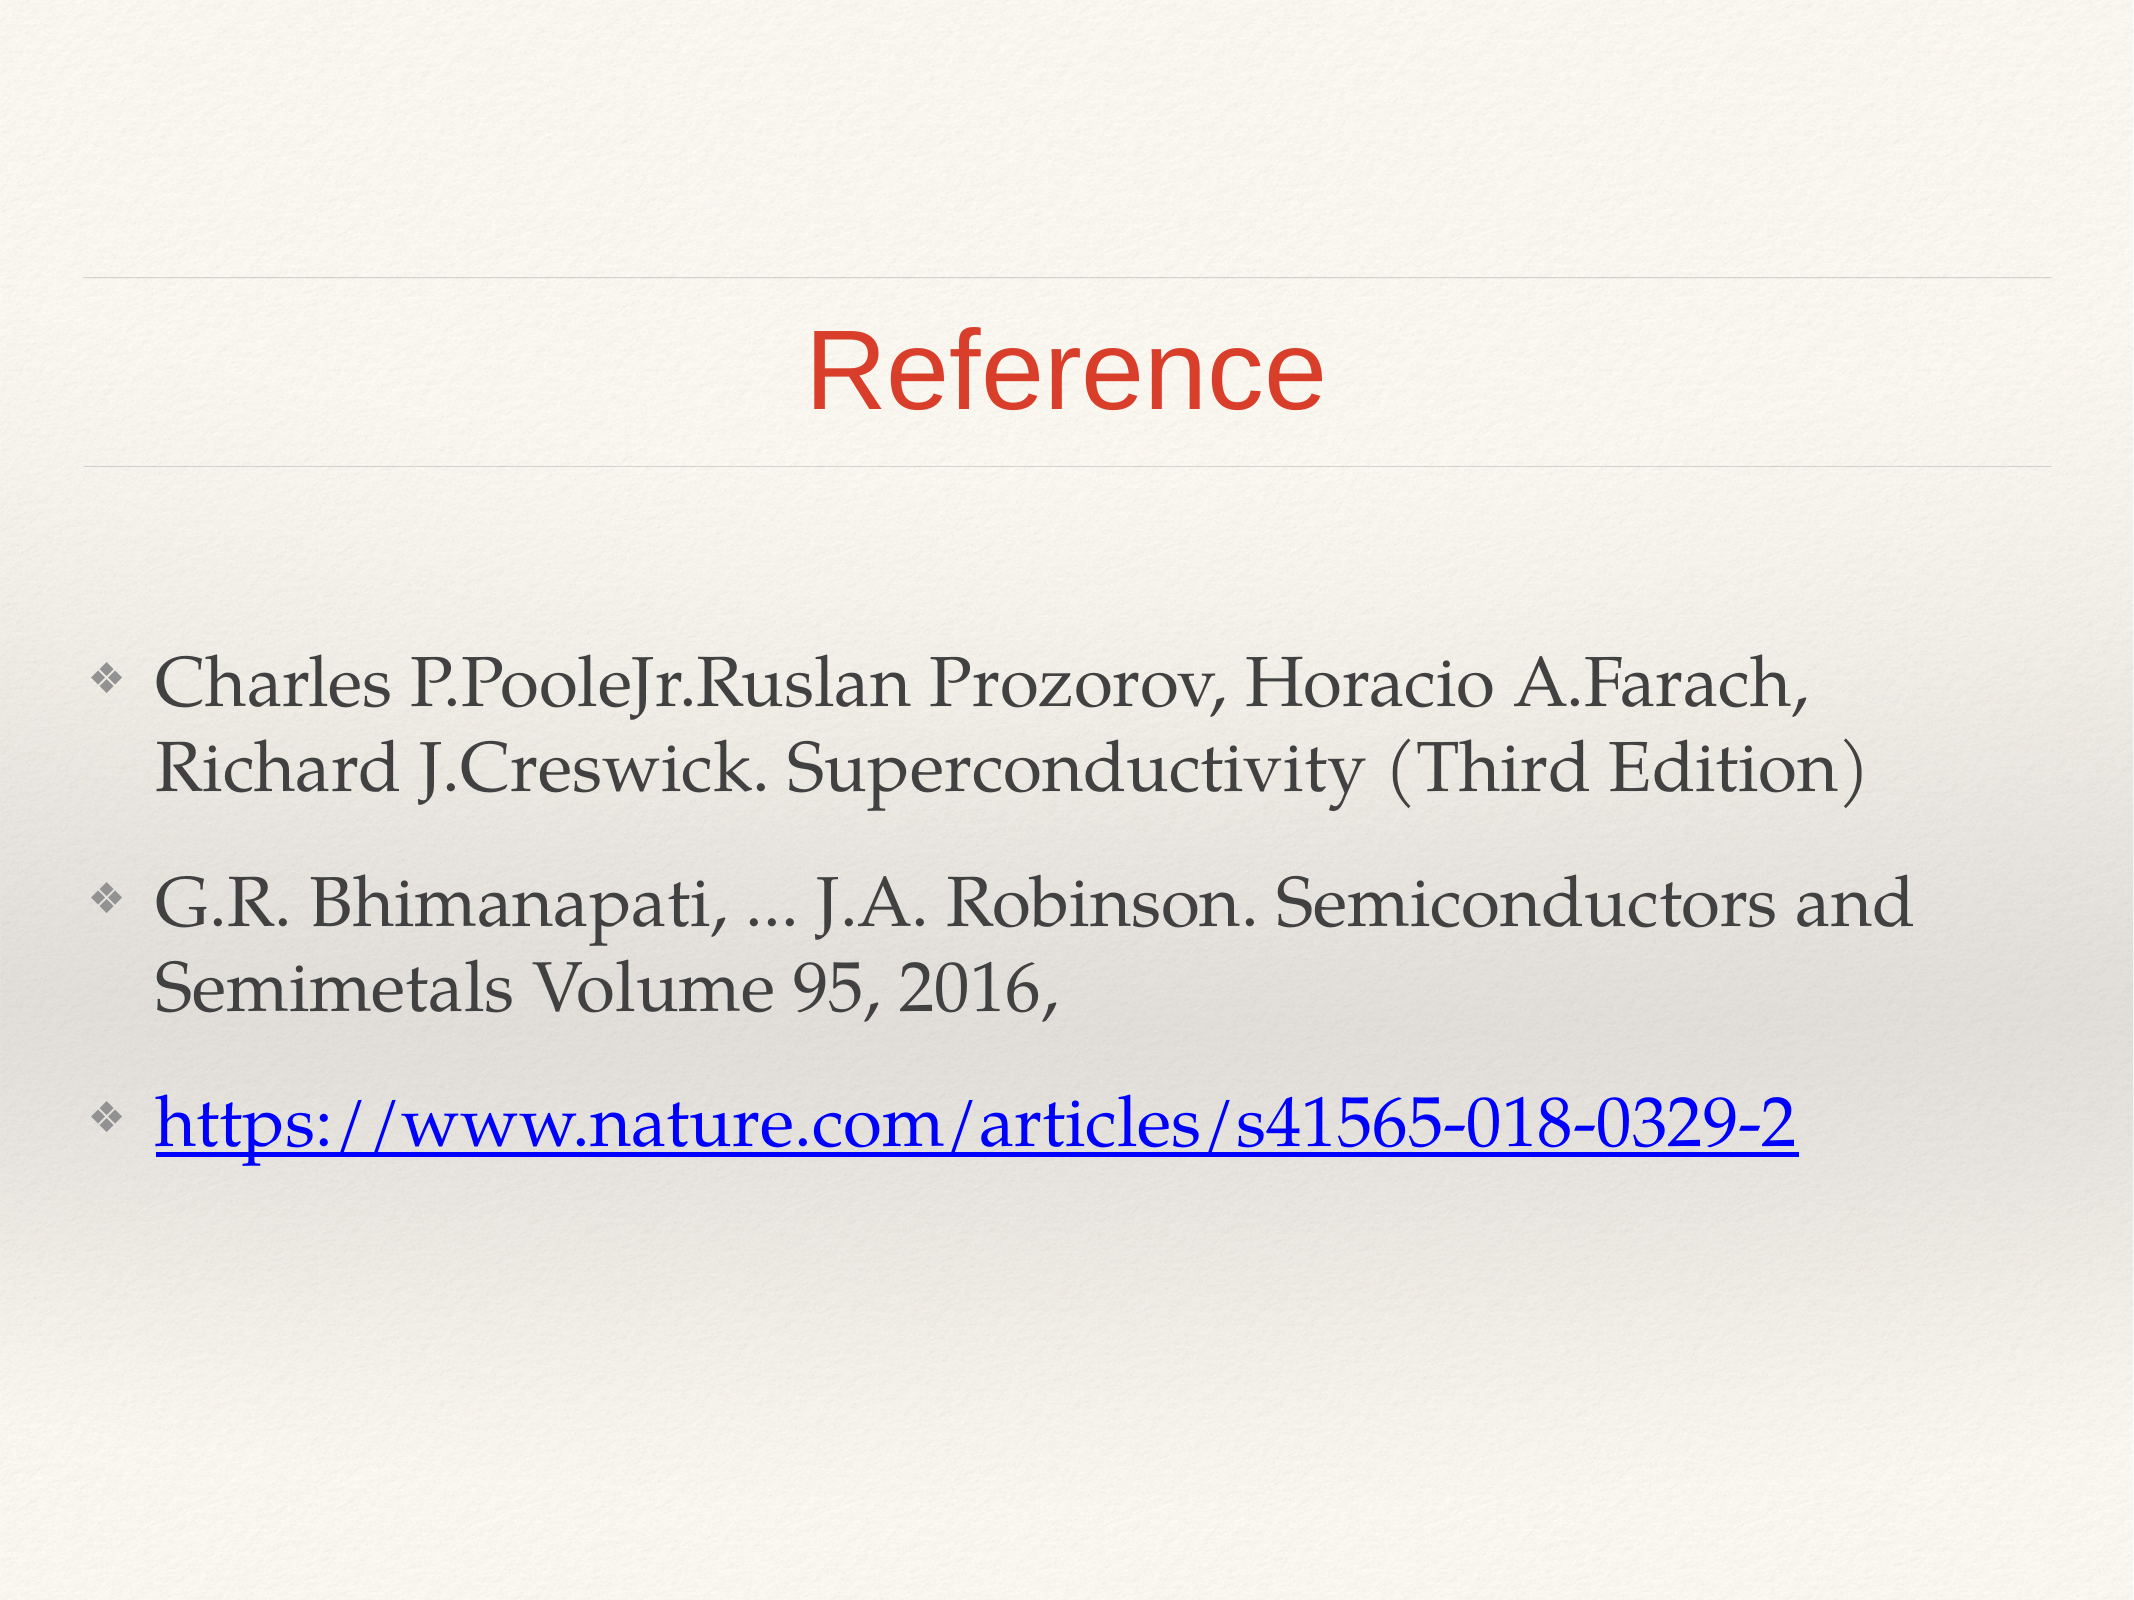

# Reference
Charles P.PooleJr.Ruslan Prozorov, Horacio A.Farach, Richard J.Creswick. Superconductivity (Third Edition)
G.R. Bhimanapati, ... J.A. Robinson. Semiconductors and Semimetals Volume 95, 2016,
https://www.nature.com/articles/s41565-018-0329-2